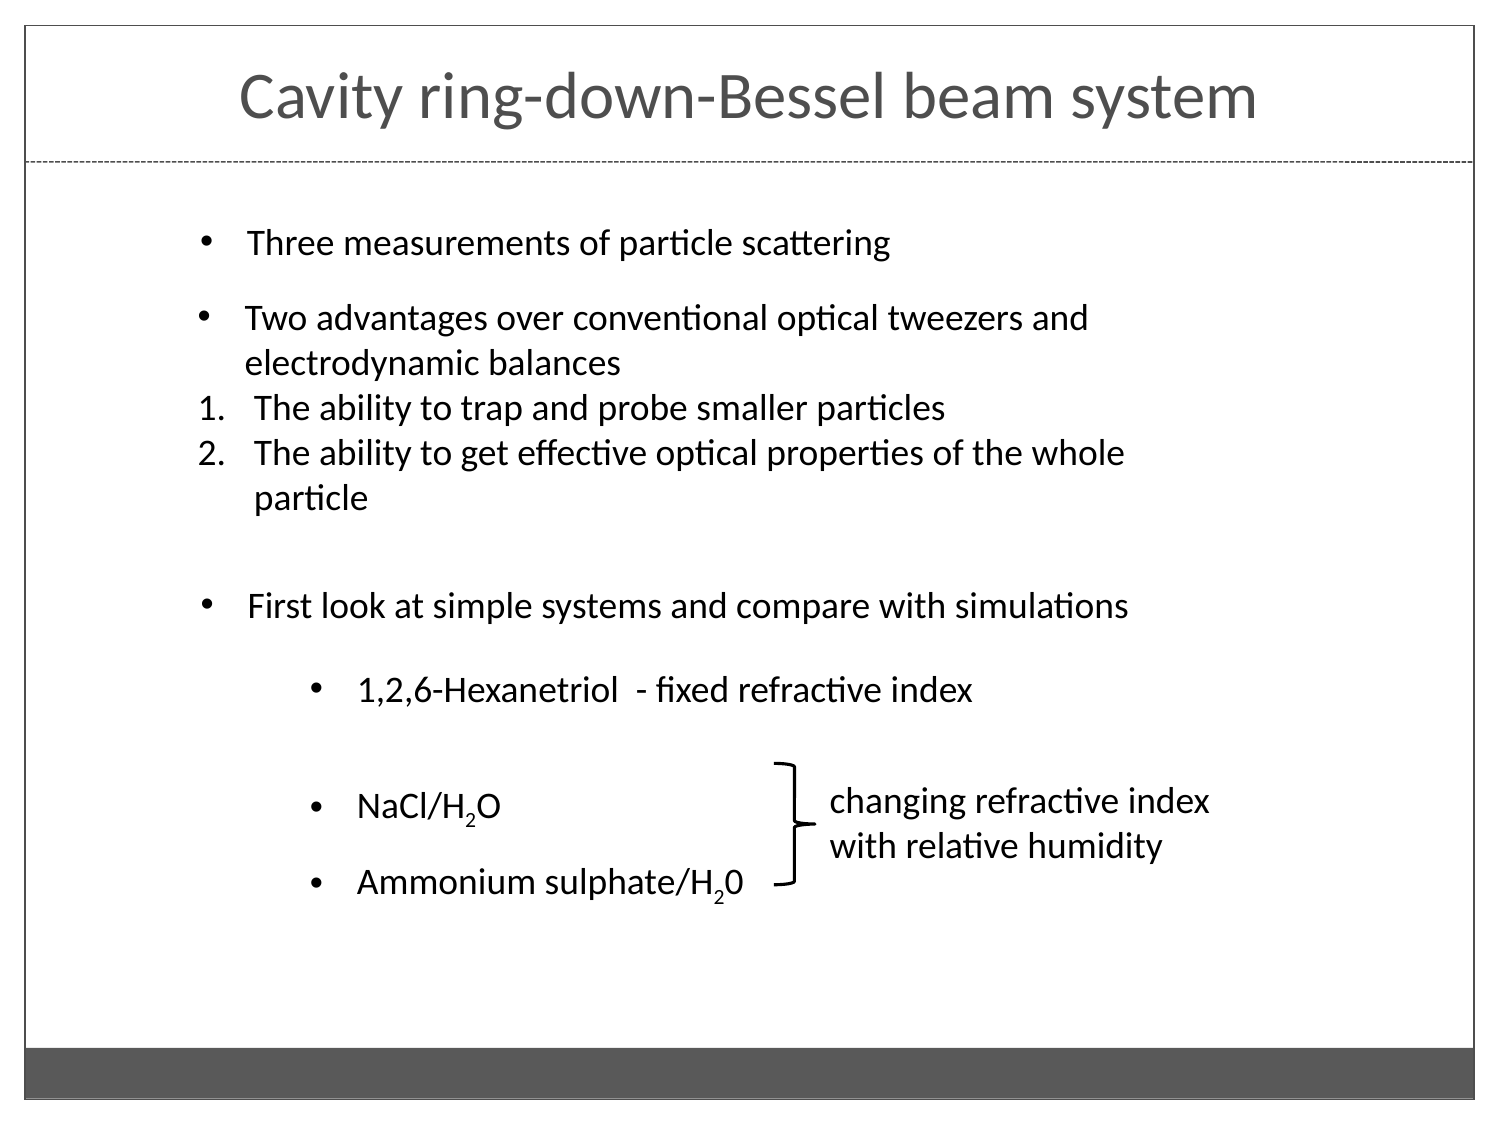

# Cavity ring-down-Bessel beam system
Three measurements of particle scattering
Two advantages over conventional optical tweezers and electrodynamic balances
The ability to trap and probe smaller particles
The ability to get effective optical properties of the whole particle
First look at simple systems and compare with simulations
1,2,6-Hexanetriol  - fixed refractive index

NaCl/H2O
Ammonium sulphate/H20

changing refractive index with relative humidity